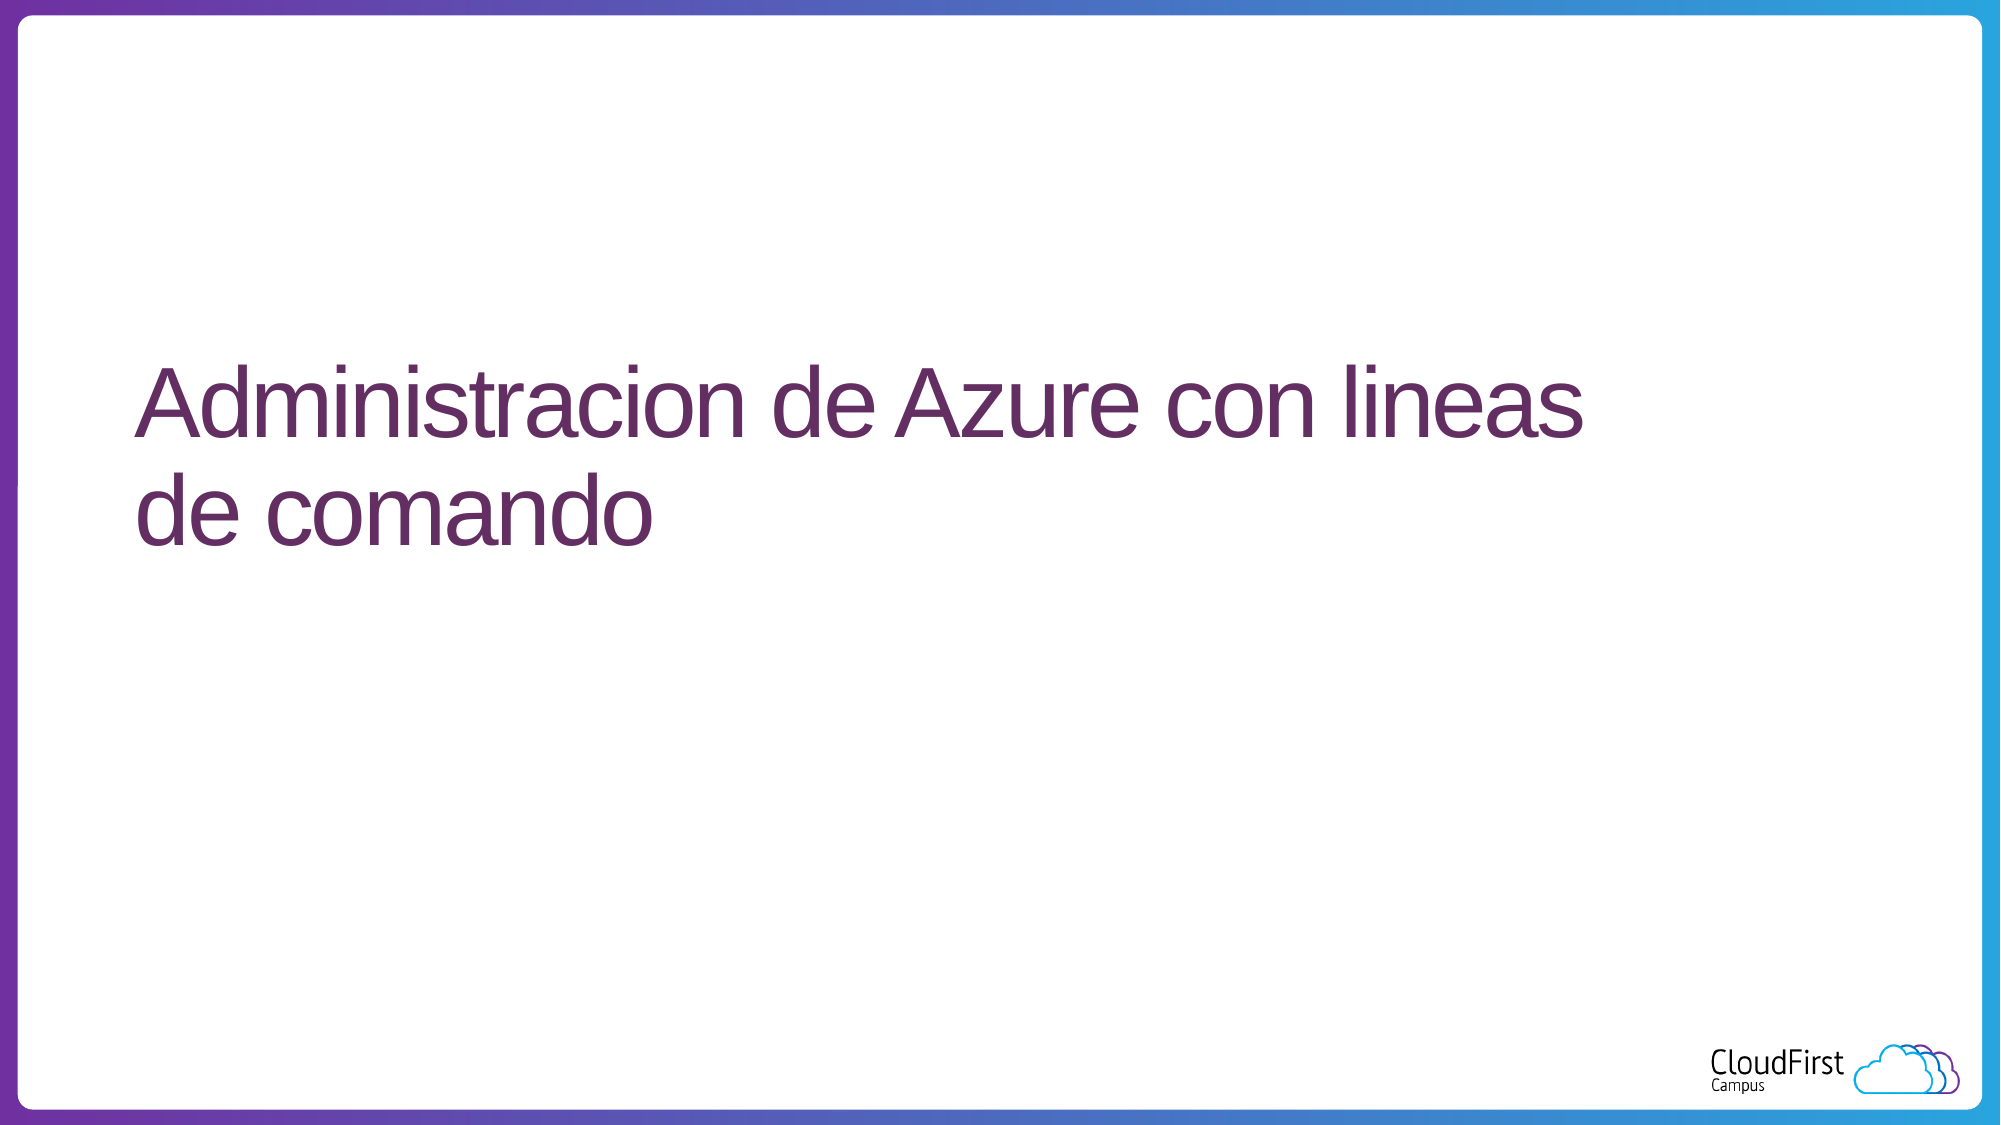

# Administracion de Azure con lineas de comando